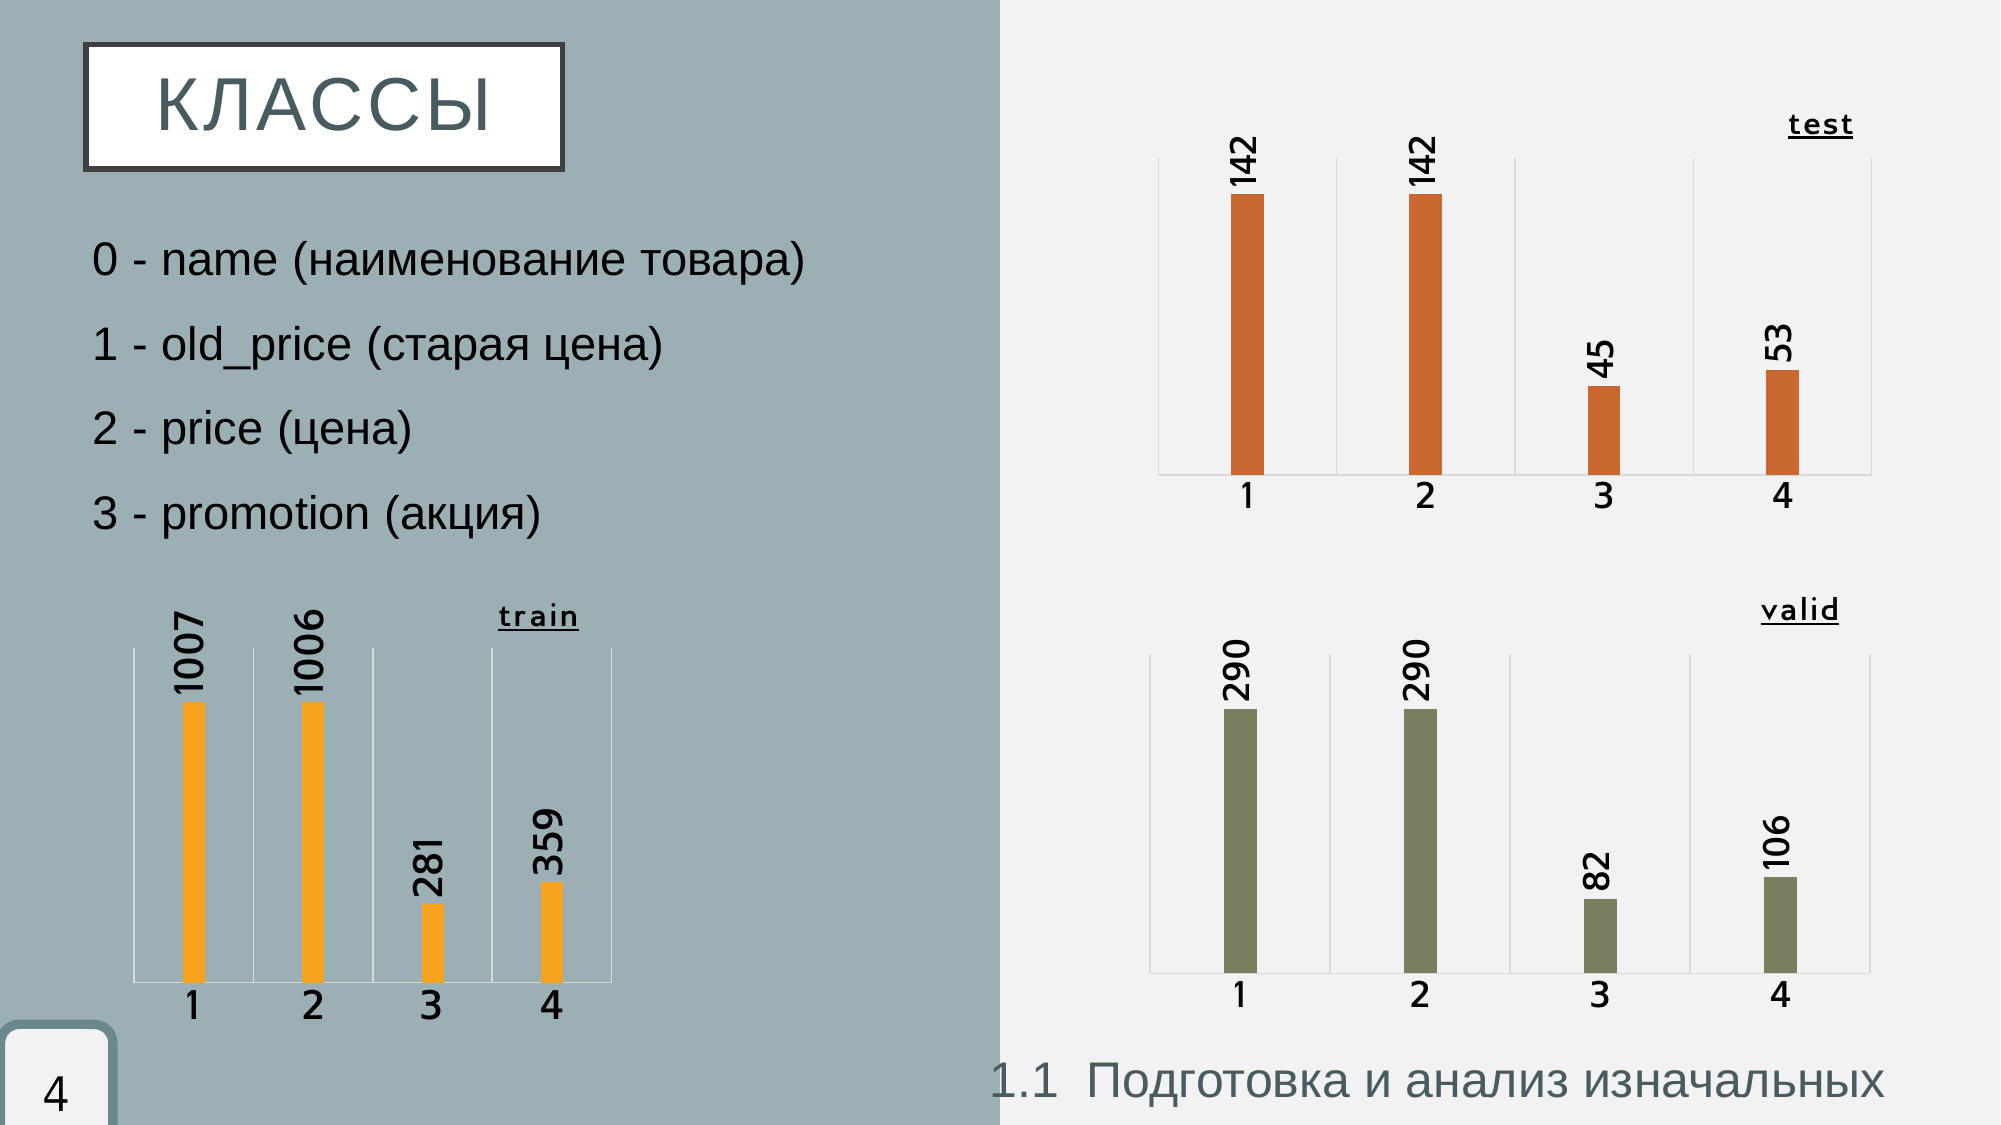

# классы

### Chart: test

| Category |  |
|---|---|
0 - name (наименование товара)
1 - old_price (старая цена)
2 - price (цена)
3 - promotion (акция)

### Chart: train

| Category |  |
|---|---|

### Chart: valid

| Category |  |
|---|---|
4
1.1  Подготовка и анализ изначальных данных